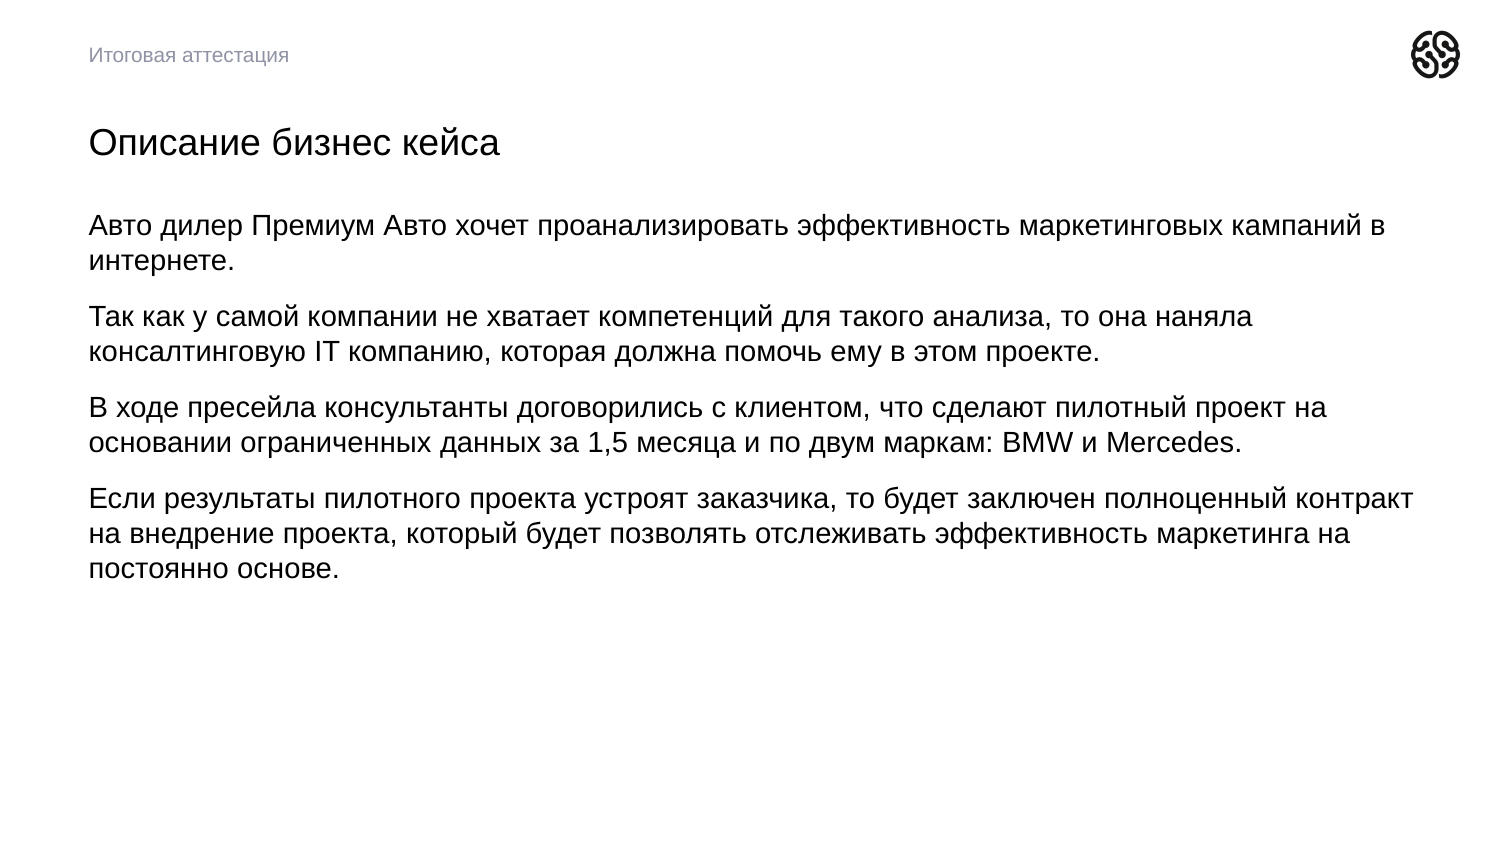

Итоговая аттестация
Описание бизнес кейса
# Авто дилер Премиум Авто хочет проанализировать эффективность маркетинговых кампаний в интернете.​
Так как у самой компании не хватает компетенций для такого анализа, то она наняла консалтинговую IT компанию, которая должна помочь ему в этом проекте.
В ходе пресейла консультанты договорились с клиентом, что сделают пилотный проект на основании ограниченных данных за 1,5 месяца и по двум маркам: BMW и Mercedes.
Если результаты пилотного проекта устроят заказчика, то будет заключен полноценный контракт на внедрение проекта, который будет позволять отслеживать эффективность маркетинга на постоянно основе.​